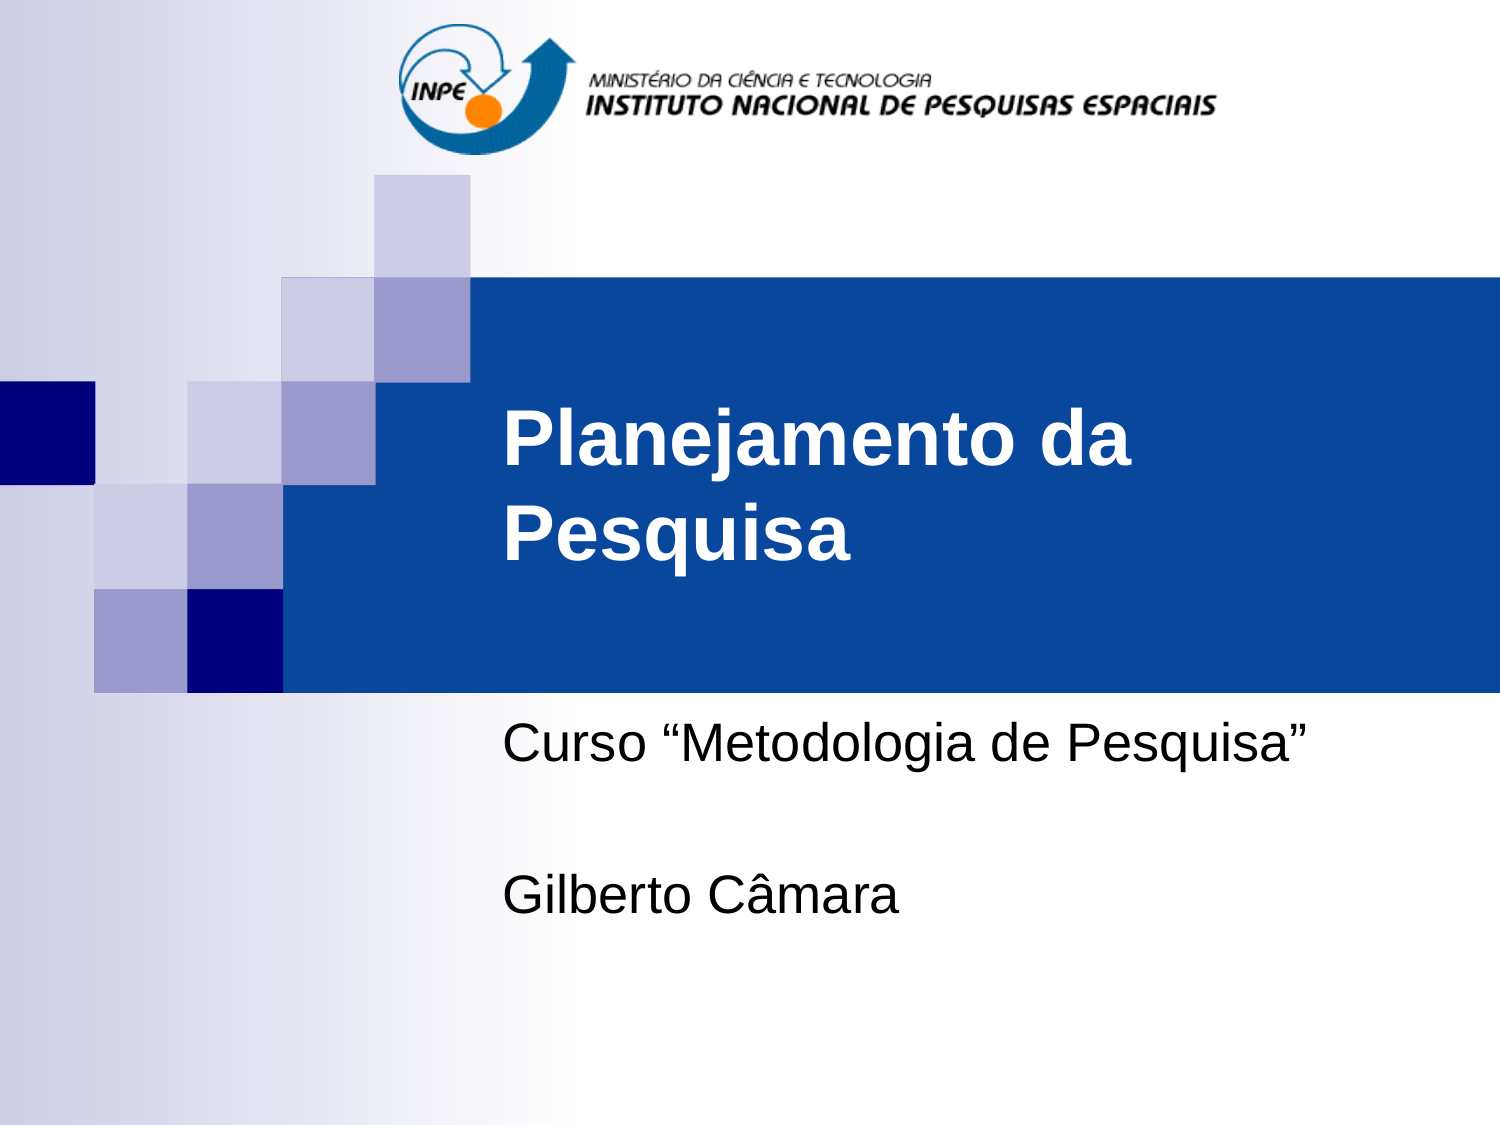

# Planejamento da Pesquisa
Curso “Metodologia de Pesquisa”

Gilberto Câmara